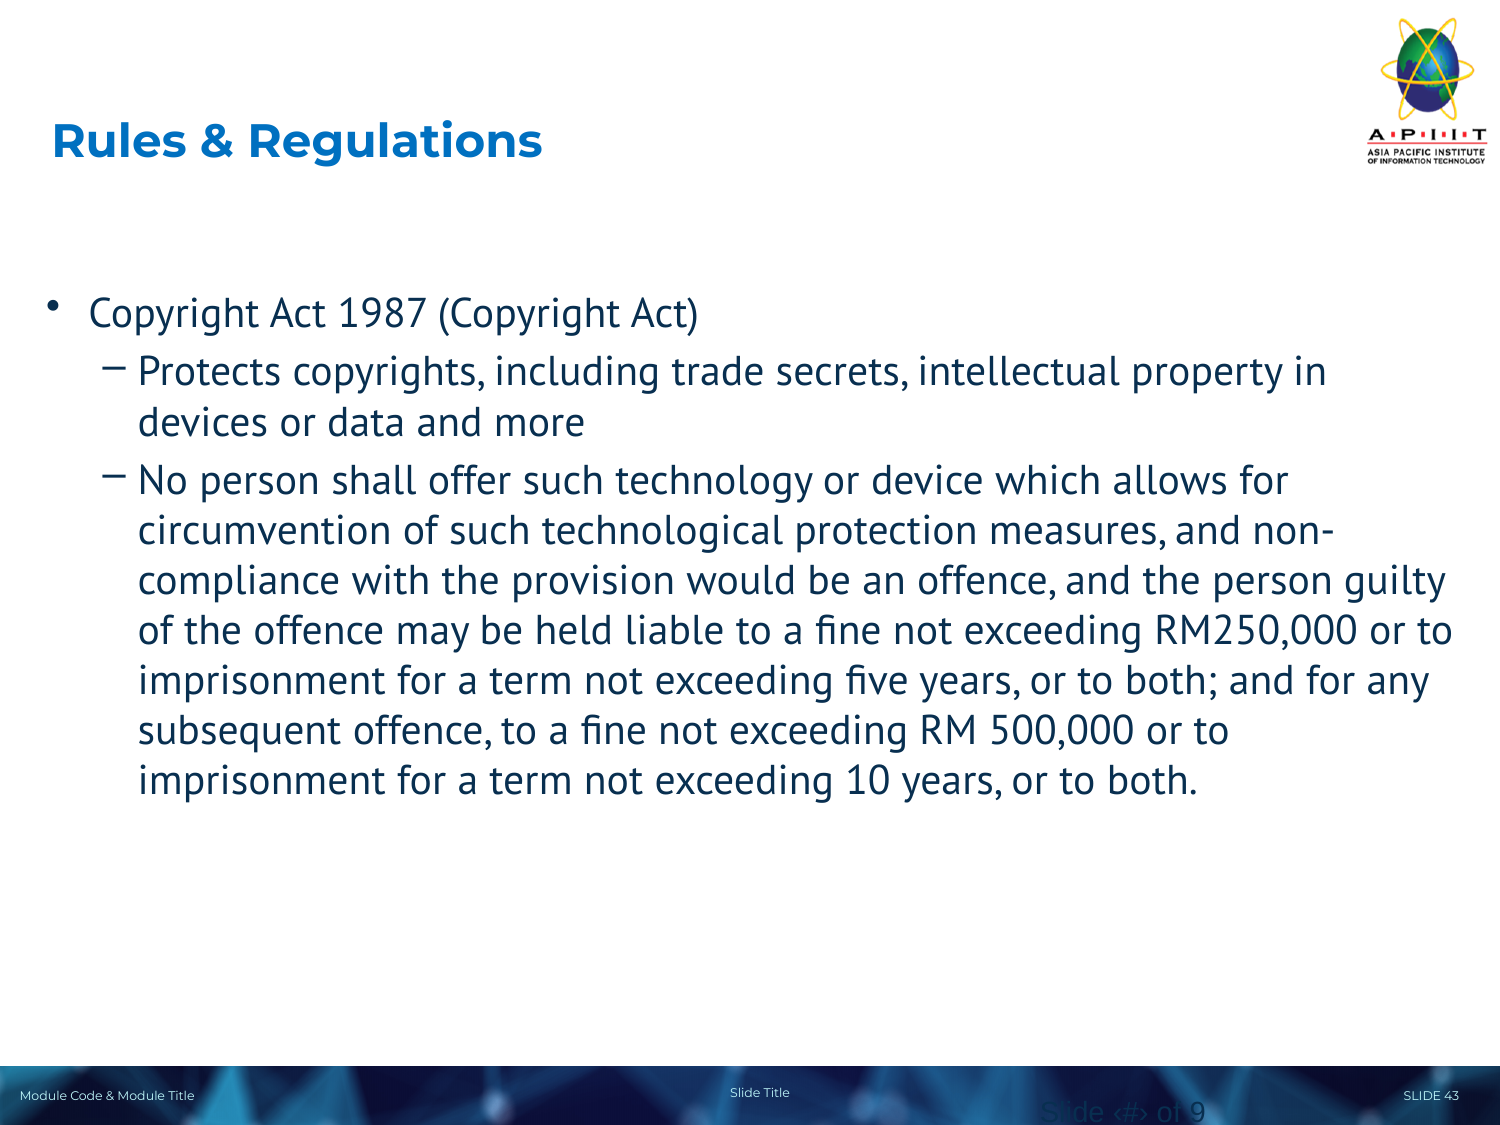

# Rules & Regulations
Copyright Act 1987 (Copyright Act)
Protects copyrights, including trade secrets, intellectual property in devices or data and more
No person shall offer such technology or device which allows for circumvention of such technological protection measures, and non-compliance with the provision would be an offence, and the person guilty of the offence may be held liable to a fine not exceeding RM250,000 or to imprisonment for a term not exceeding five years, or to both; and for any subsequent offence, to a fine not exceeding RM 500,000 or to imprisonment for a term not exceeding 10 years, or to both.
Slide ‹#› of 9